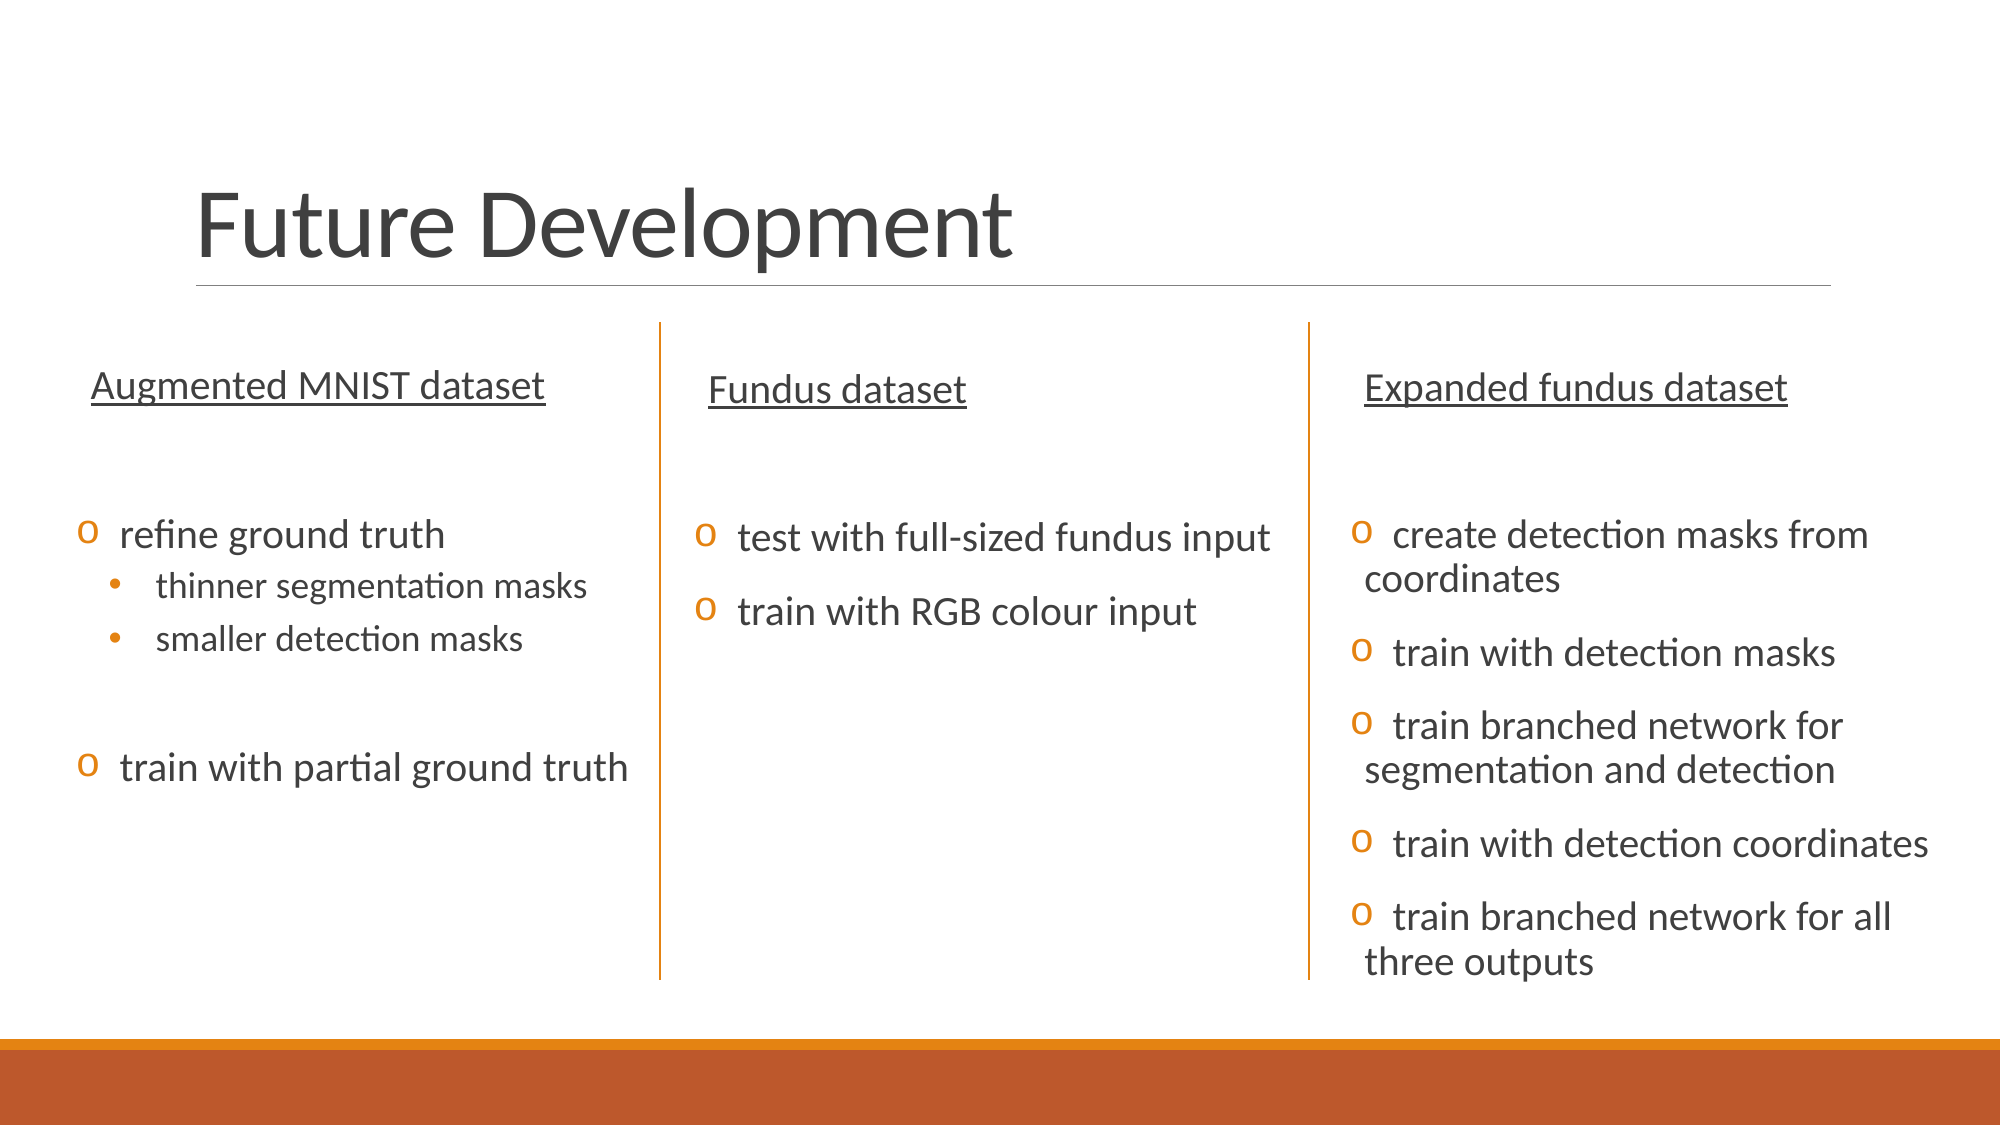

# Future Development

Augmented MNIST dataset

  refine ground truth
  thinner segmentation masks
  smaller detection masks

  train with partial ground truth

Expanded fundus dataset

  create detection masks from  coordinates
  train with detection masks
  train branched network for segmentation and detection
  train with detection coordinates
  train branched network for all three outputs

Fundus dataset

  test with full-sized fundus input
  train with RGB colour input